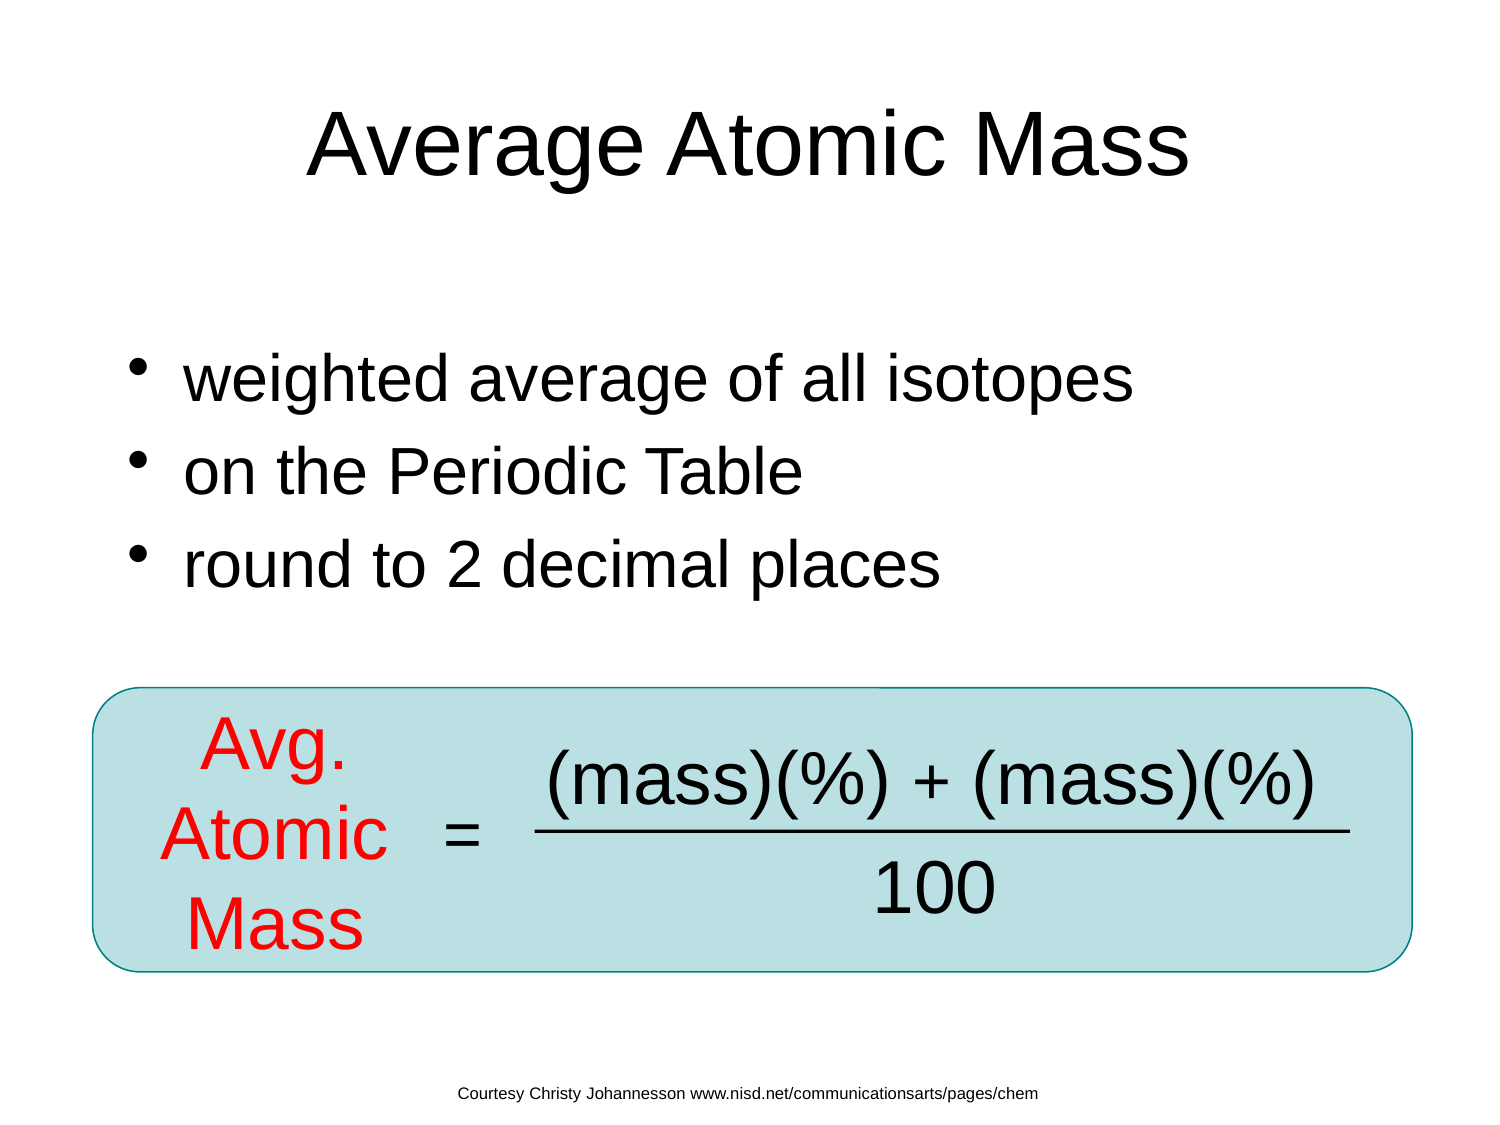

# Average Atomic Mass
weighted average of all isotopes
on the Periodic Table
round to 2 decimal places
Avg.
Atomic
Mass

(mass)(%) + (mass)(%)
=
100

Courtesy Christy Johannesson www.nisd.net/communicationsarts/pages/chem